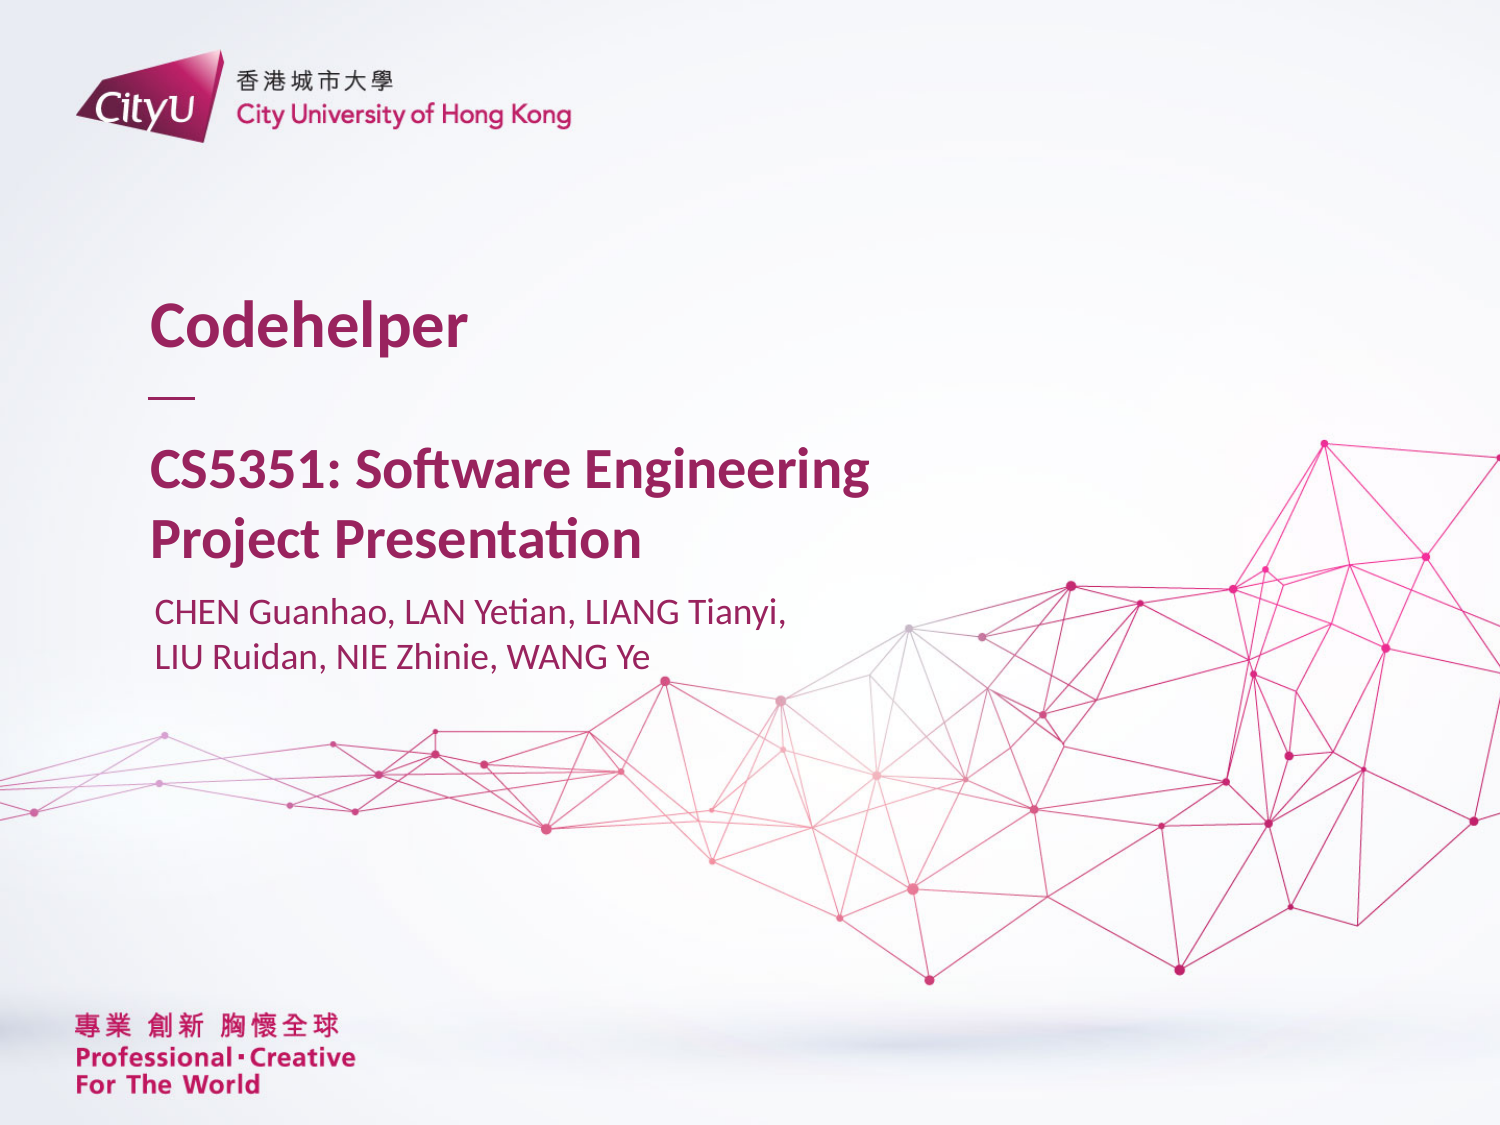

# Codehelper CS5351: Software Engineering Project Presentation
CHEN Guanhao, LAN Yetian, LIANG Tianyi,
LIU Ruidan, NIE Zhinie, WANG Ye